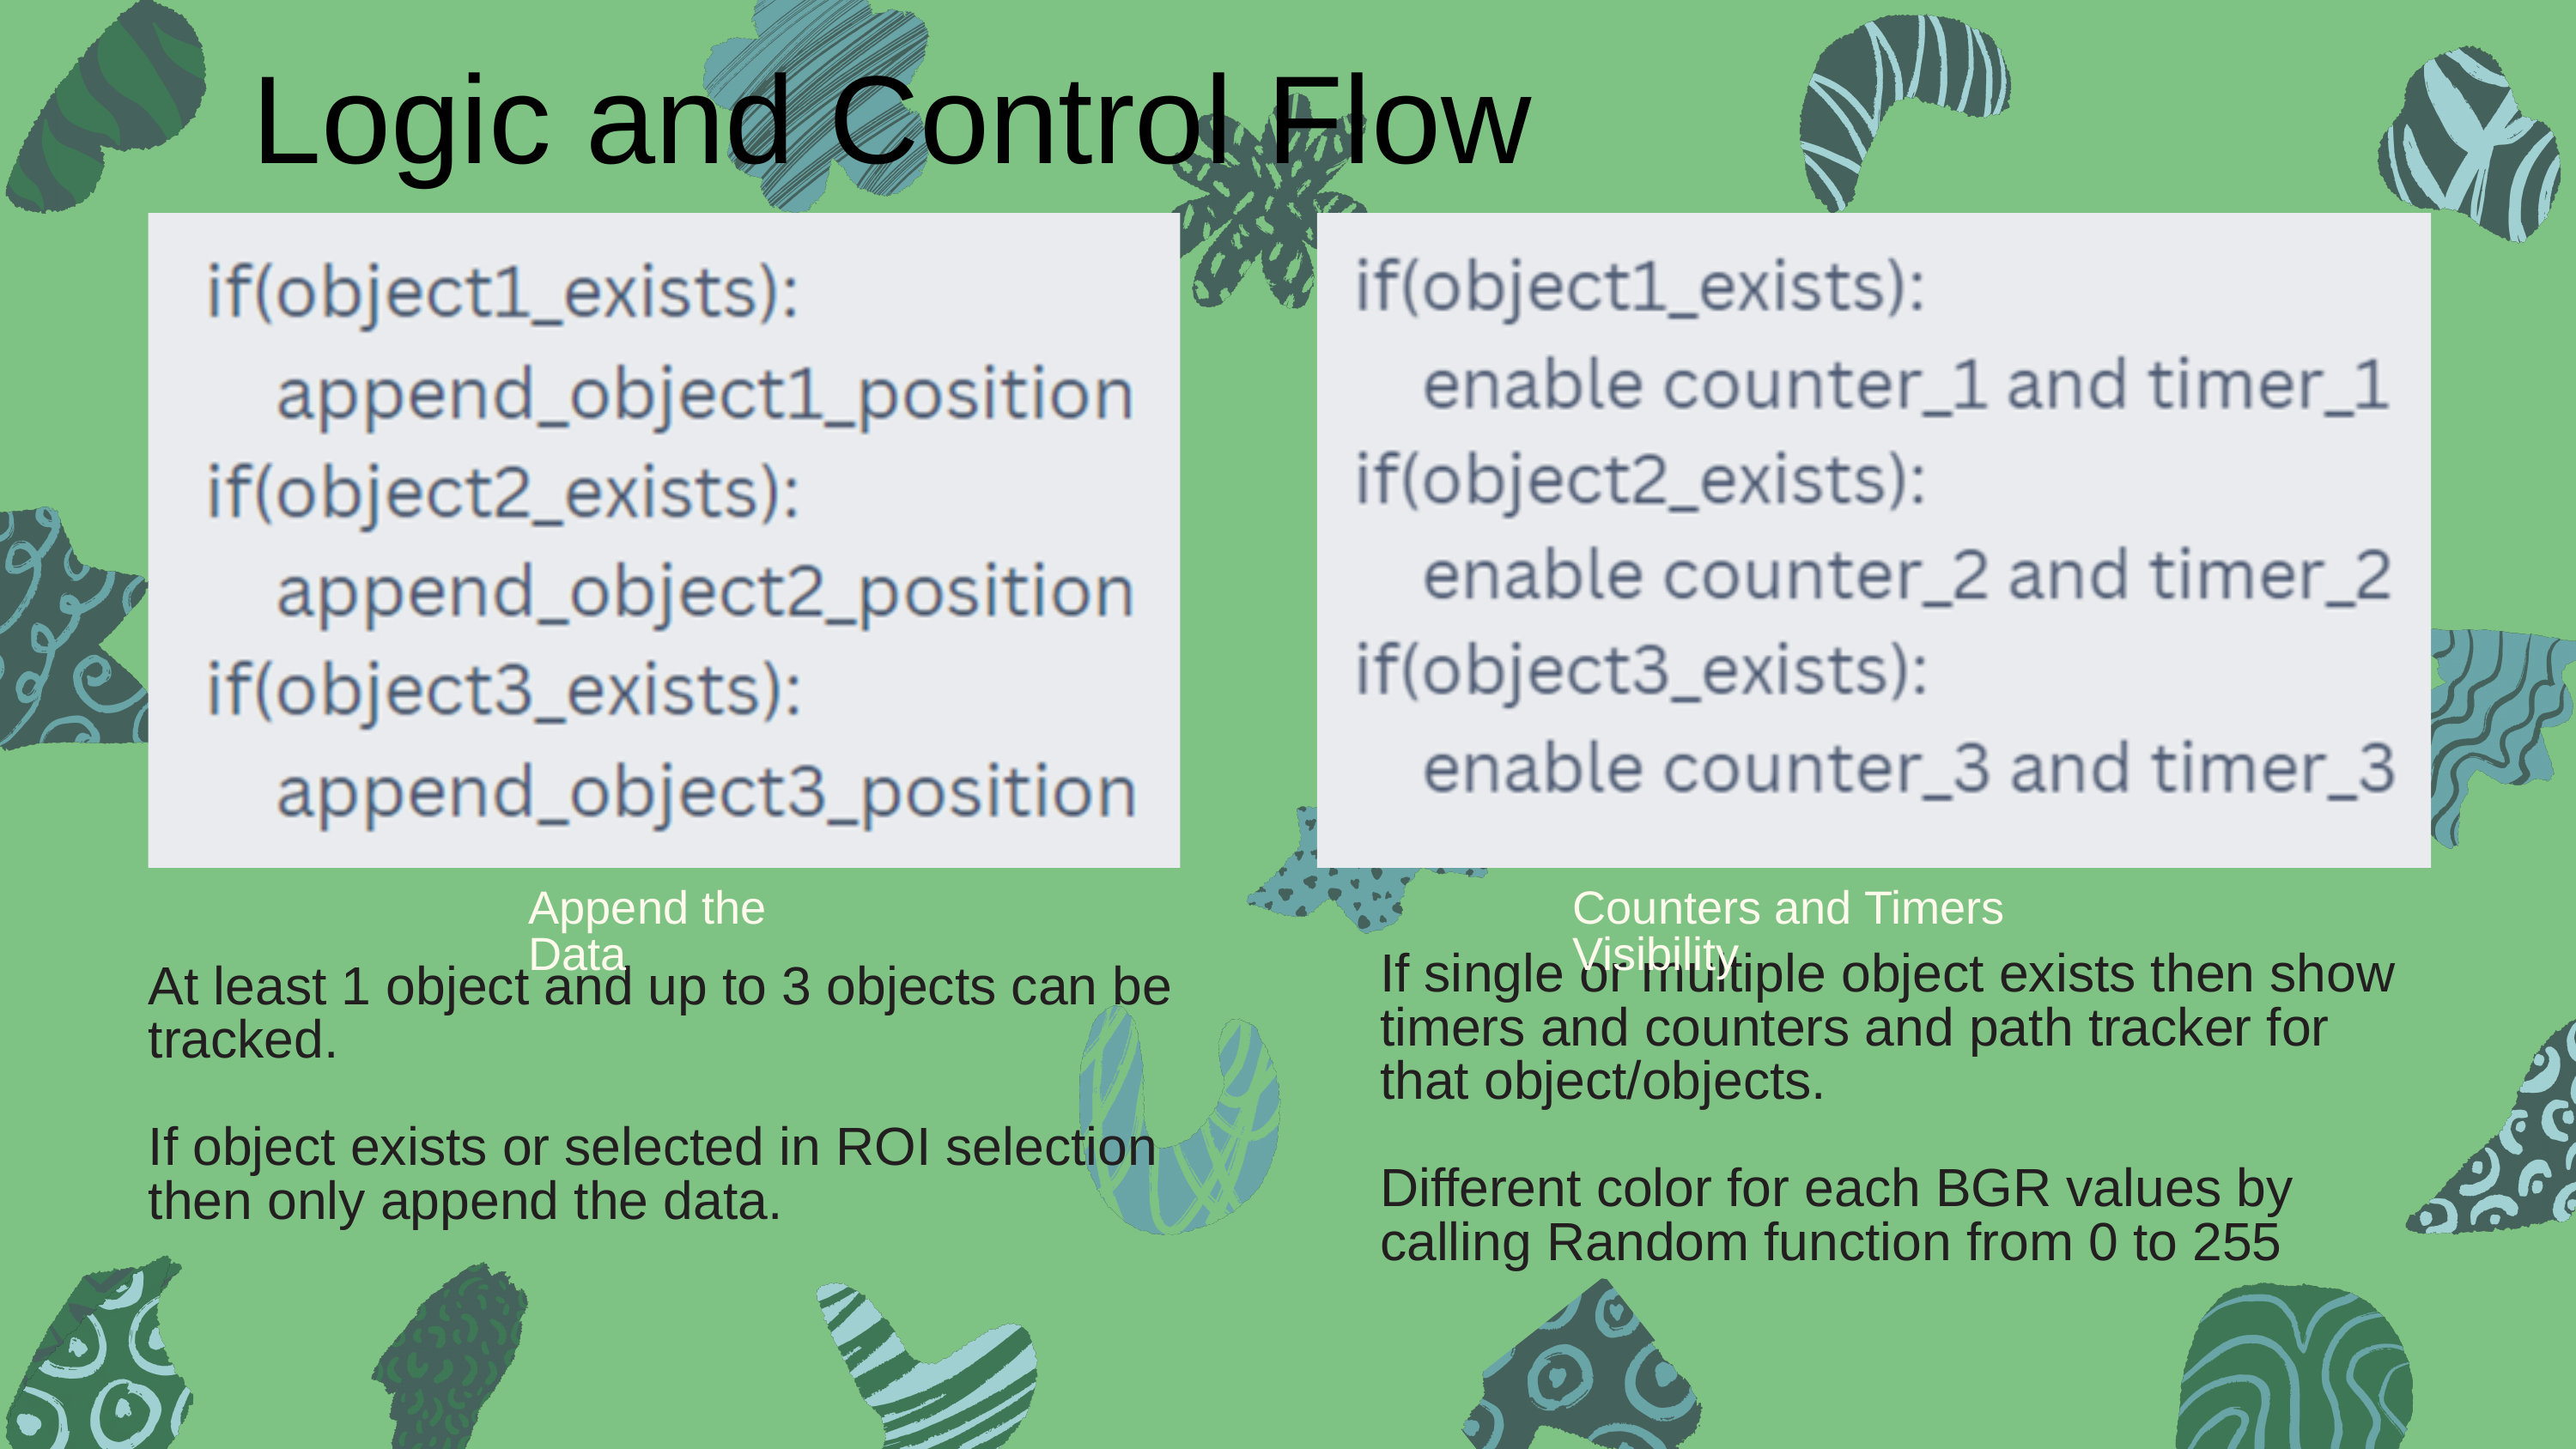

Logic and Control Flow

Append the Data
Counters and Timers Visibility
If single or multiple object exists then show timers and counters and path tracker for that object/objects.

Different color for each BGR values by calling Random function from 0 to 255
At least 1 object and up to 3 objects can be tracked.

If object exists or selected in ROI selection then only append the data.